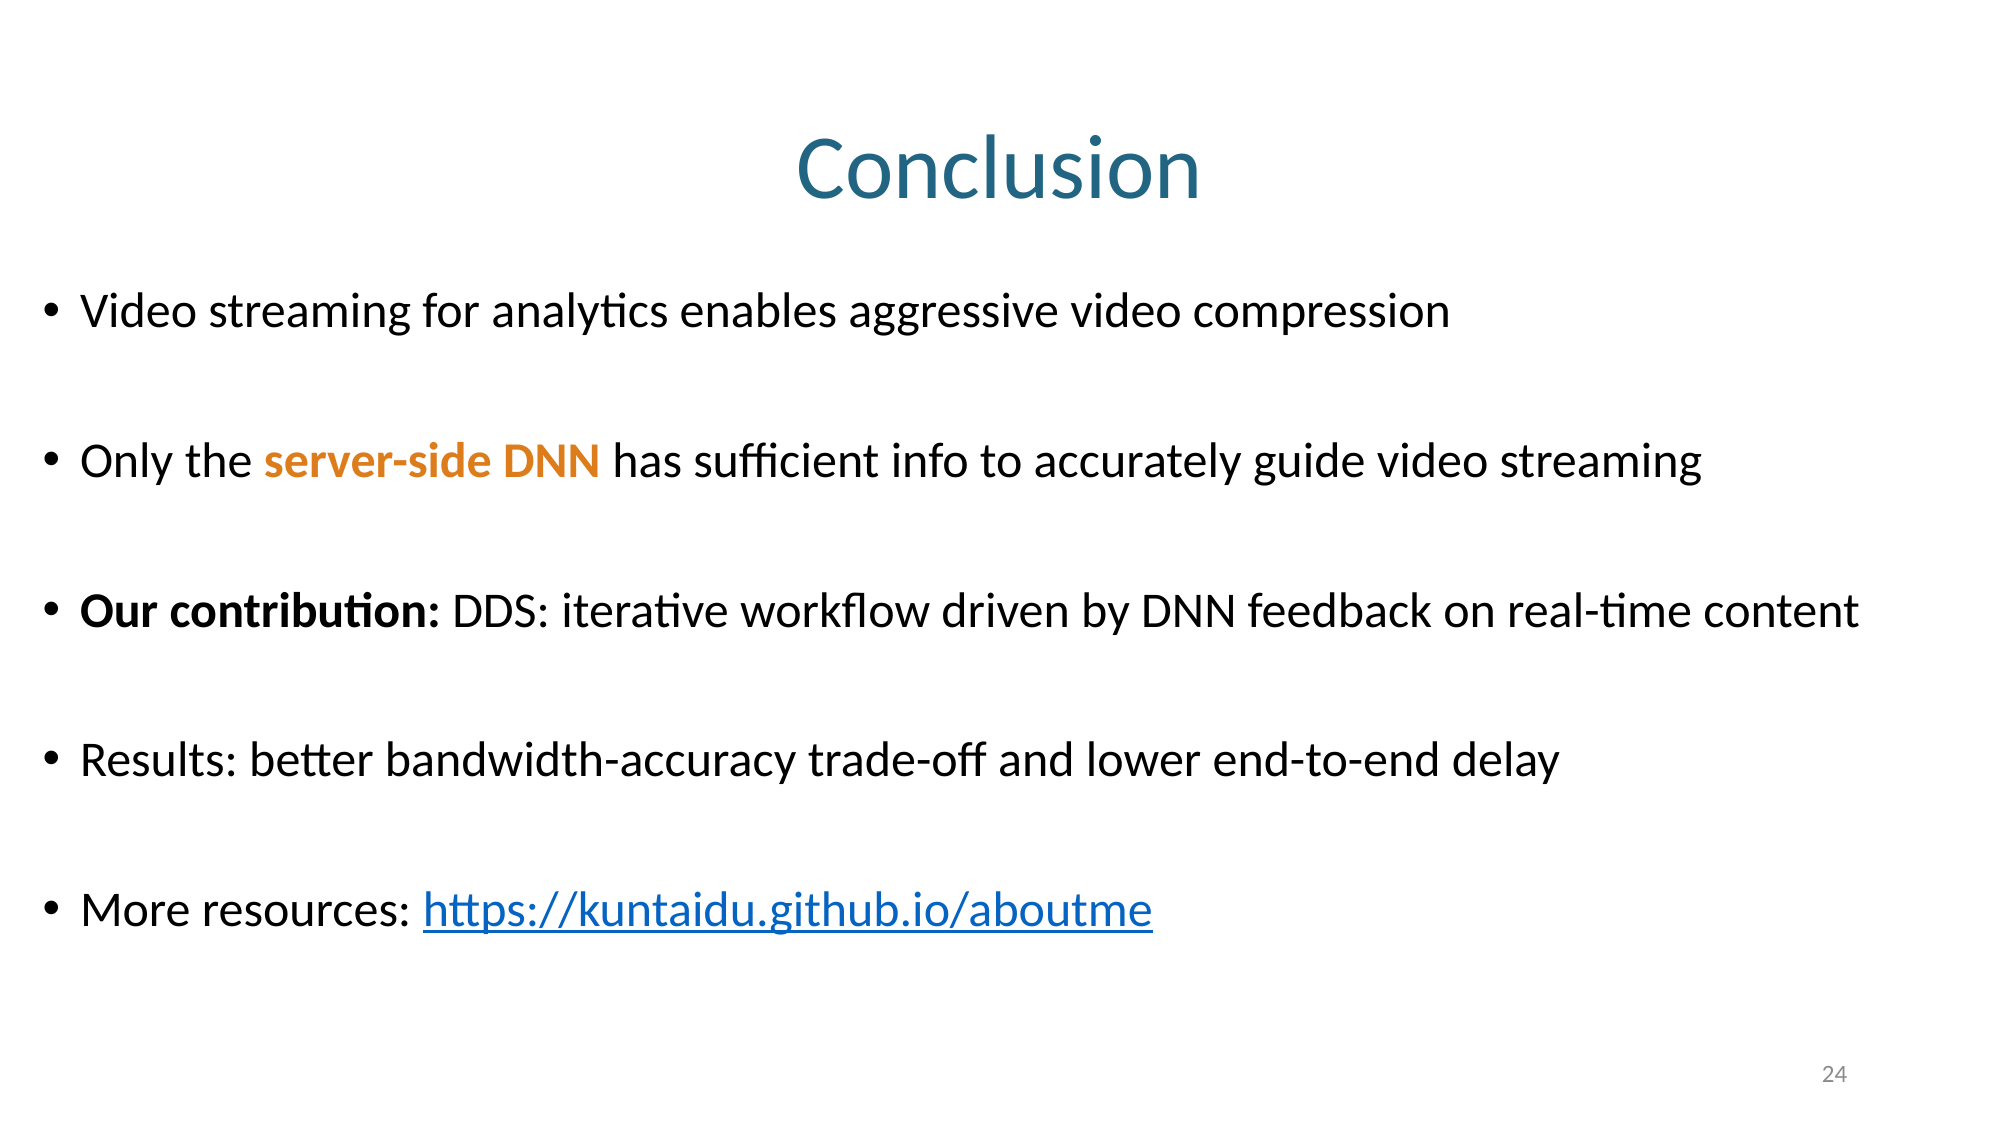

# Conclusion
Video streaming for analytics enables aggressive video compression

Only the server-side DNN has sufficient info to accurately guide video streaming

Our contribution: DDS: iterative workflow driven by DNN feedback on real-time content

Results: better bandwidth-accuracy trade-off and lower end-to-end delay

More resources: https://kuntaidu.github.io/aboutme
24